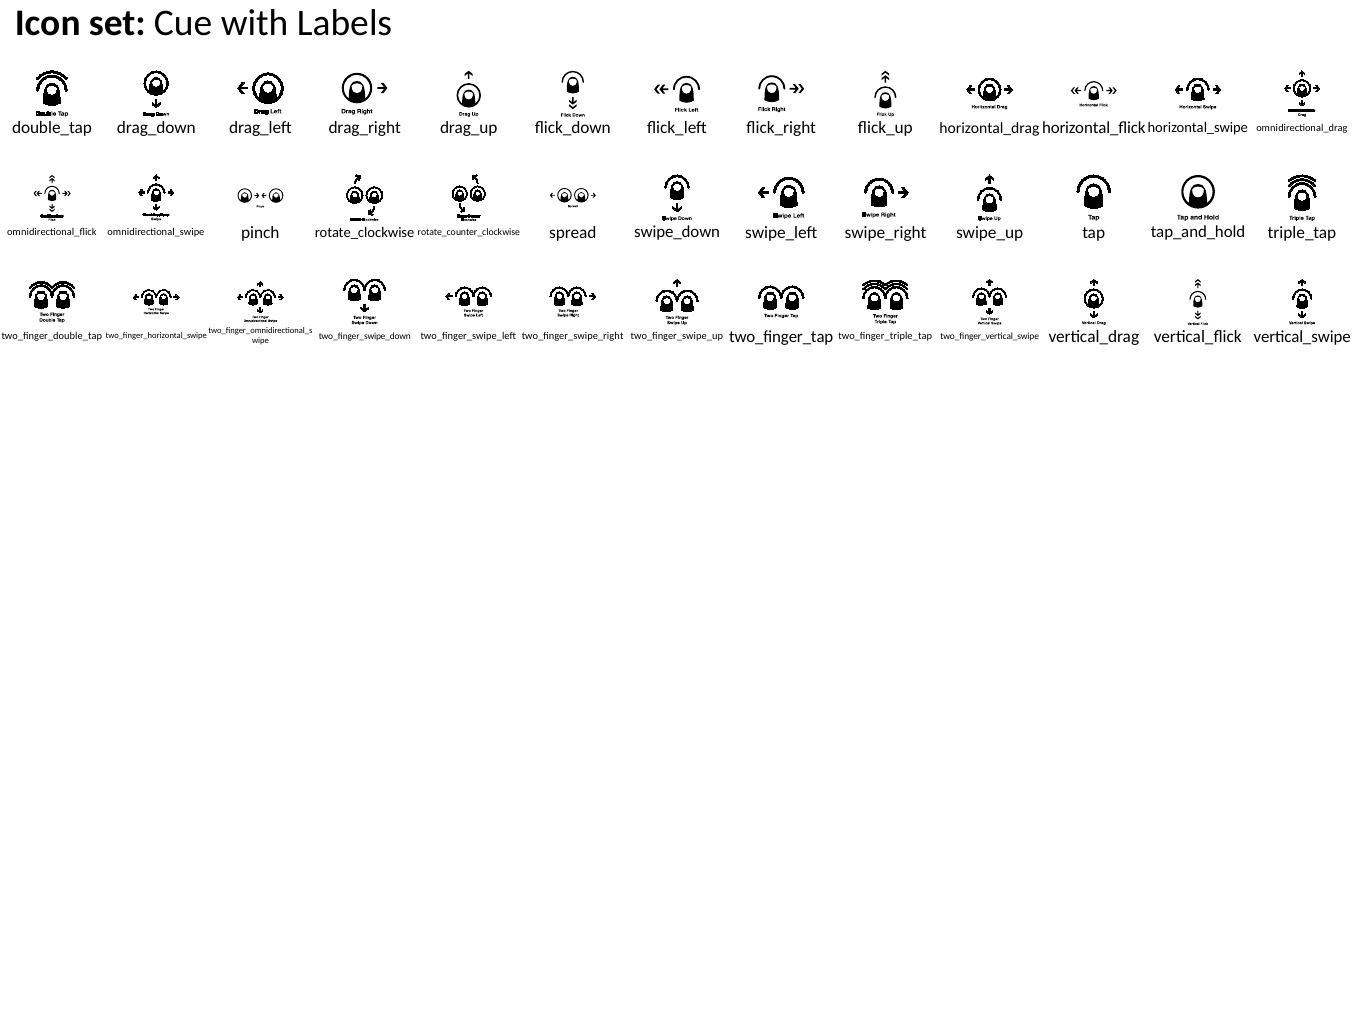

Icon set: Cue with Labels

double_tap
drag_down
drag_left
drag_right
drag_up
flick_down
flick_left
flick_right
flick_up
horizontal_drag
horizontal_flick
horizontal_swipe
omnidirectional_drag

omnidirectional_flick
omnidirectional_swipe
pinch
rotate_clockwise
rotate_counter_clockwise
spread
swipe_down
swipe_left
swipe_right
swipe_up
tap
tap_and_hold
triple_tap

two_finger_double_tap
two_finger_horizontal_swipe
two_finger_omnidirectional_swipe
two_finger_swipe_down
two_finger_swipe_left
two_finger_swipe_right
two_finger_swipe_up
two_finger_tap
two_finger_triple_tap
two_finger_vertical_swipe
vertical_drag
vertical_flick
vertical_swipe